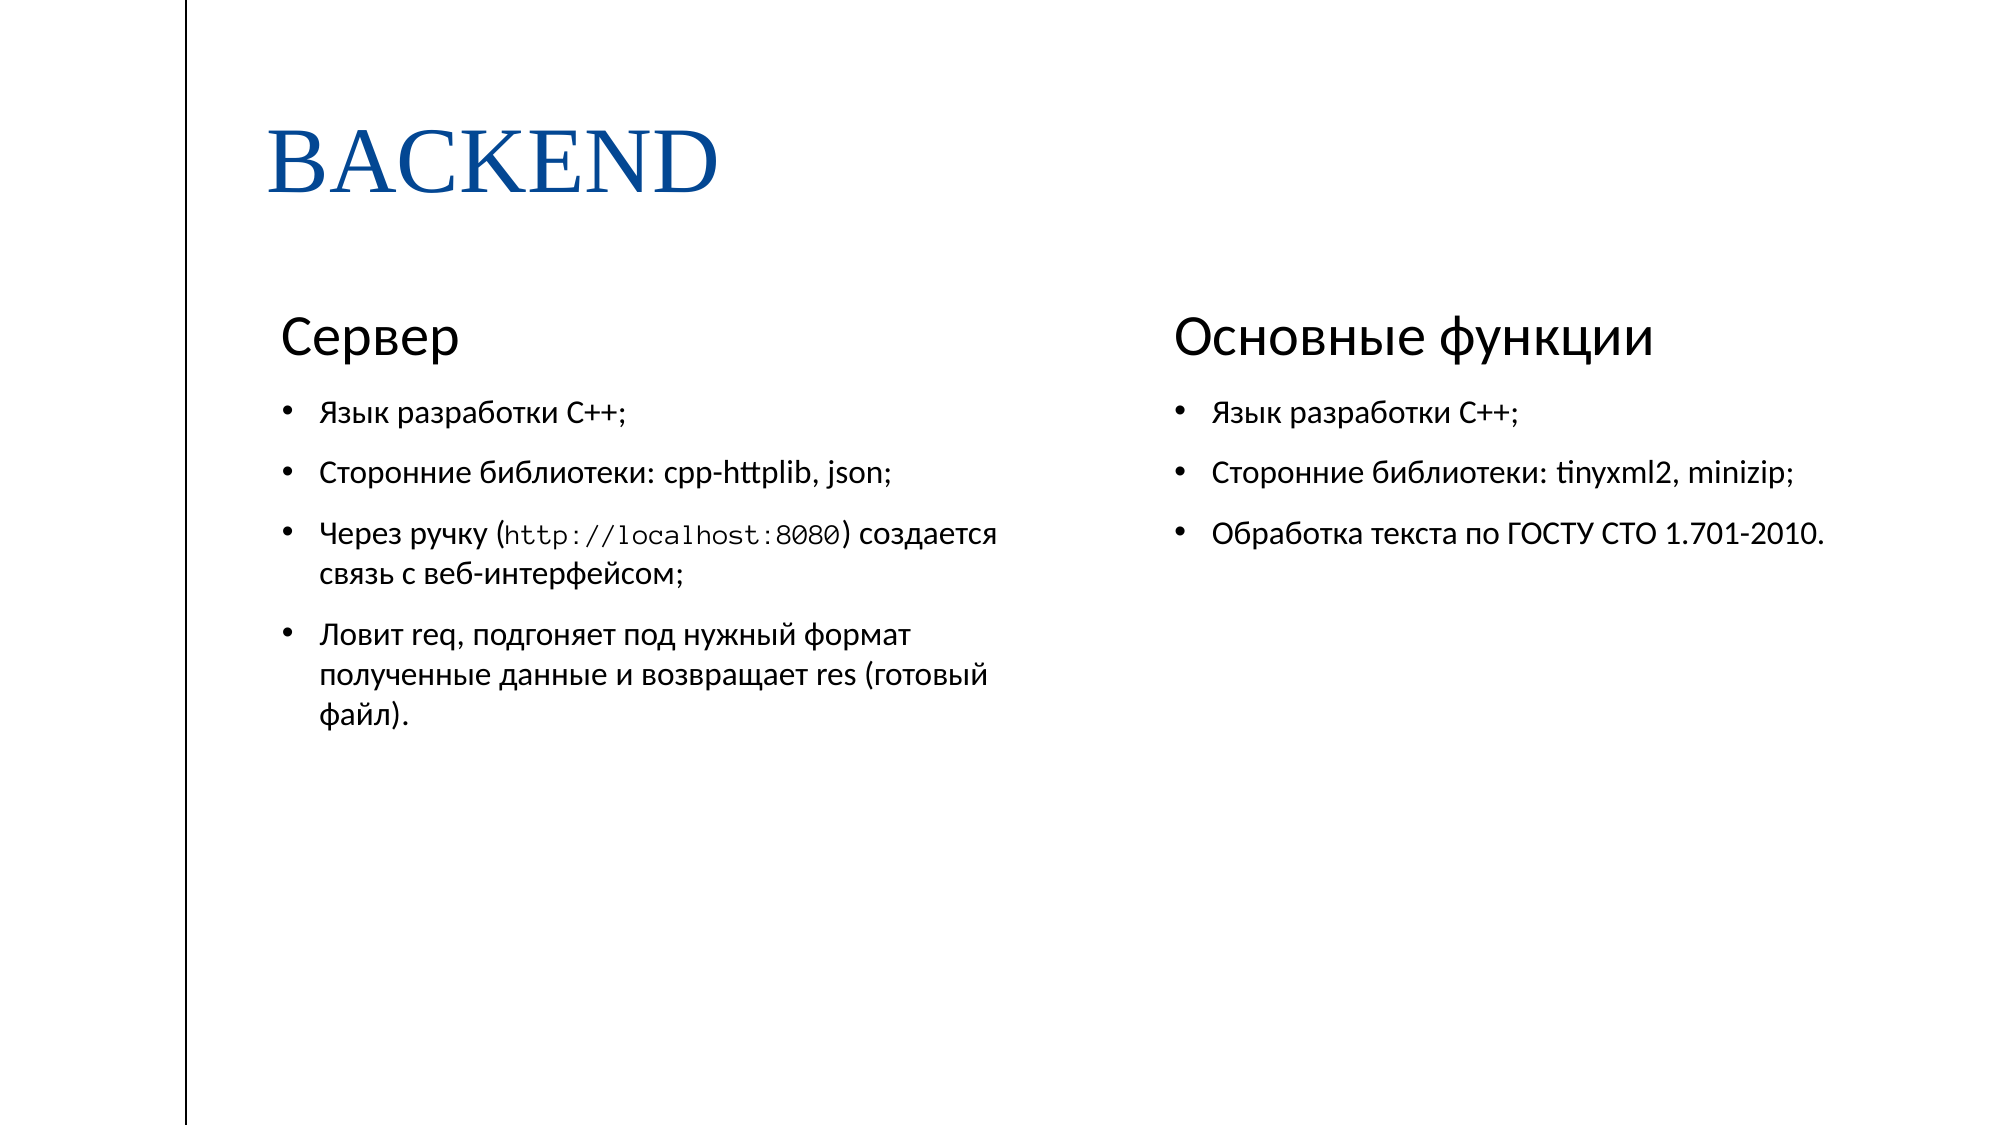

# Backend
Сервер
Основные функции
Язык разработки С++;
Сторонние библиотеки: cpp-httplib, json;
Через ручку (http://localhost:8080) создается связь с веб-интерфейсом;
Ловит req, подгоняет под нужный формат полученные данные и возвращает res (готовый файл).
Язык разработки С++;
Сторонние библиотеки: tinyxml2, minizip;
Обработка текста по ГОСТУ СТО 1.701-2010.